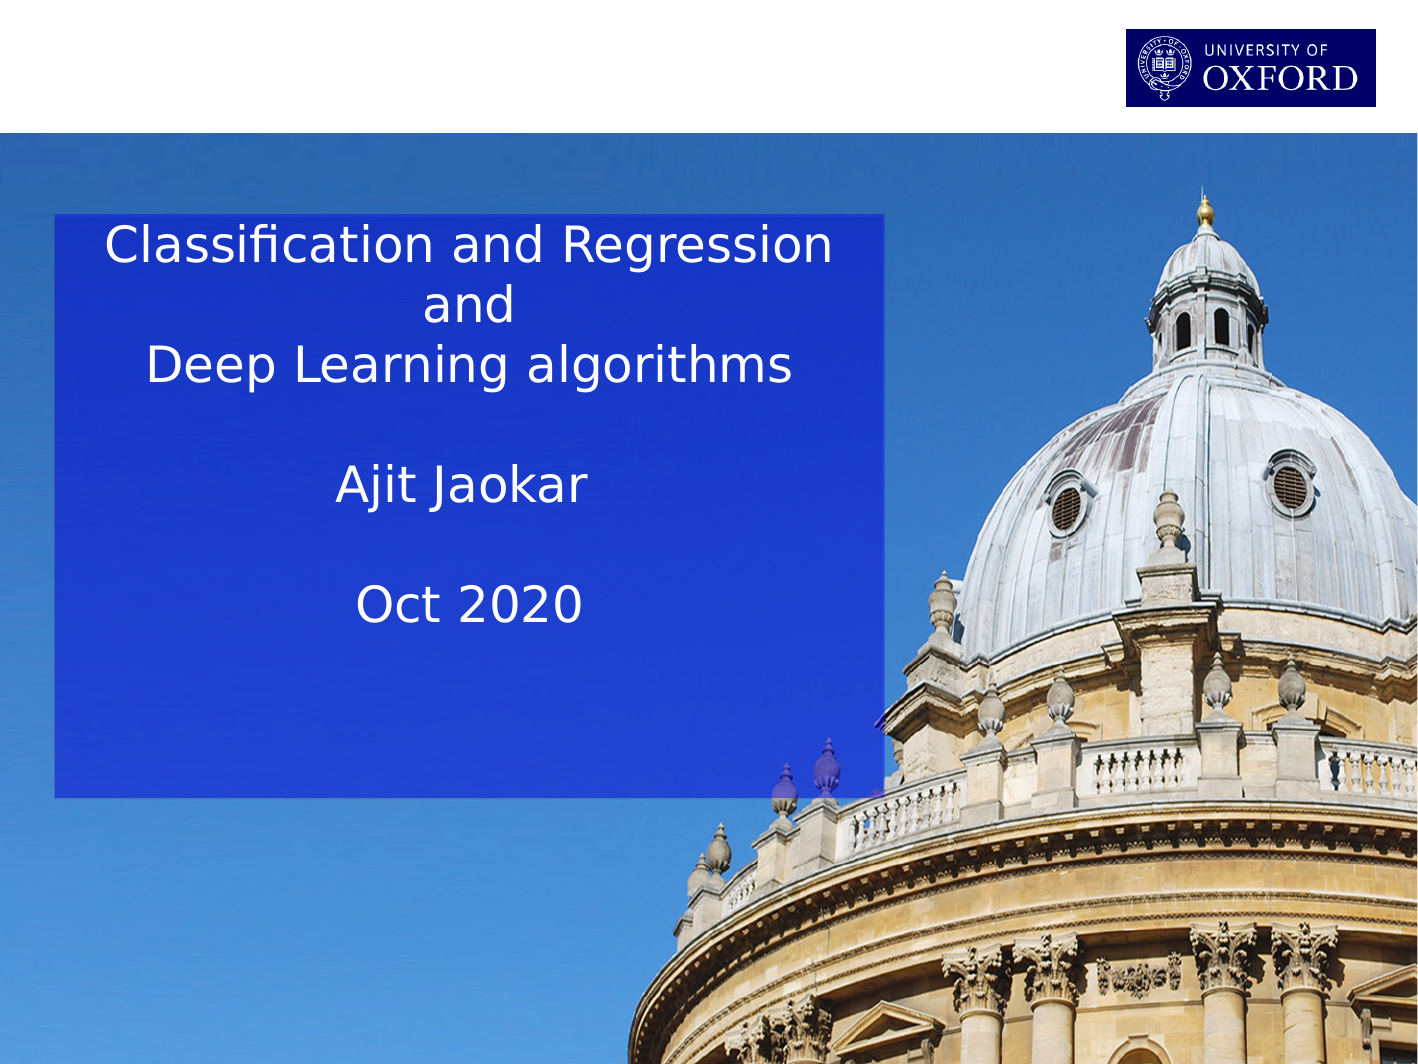

Classification and Regression and
Deep Learning algorithms

Ajit Jaokar

Oct 2020